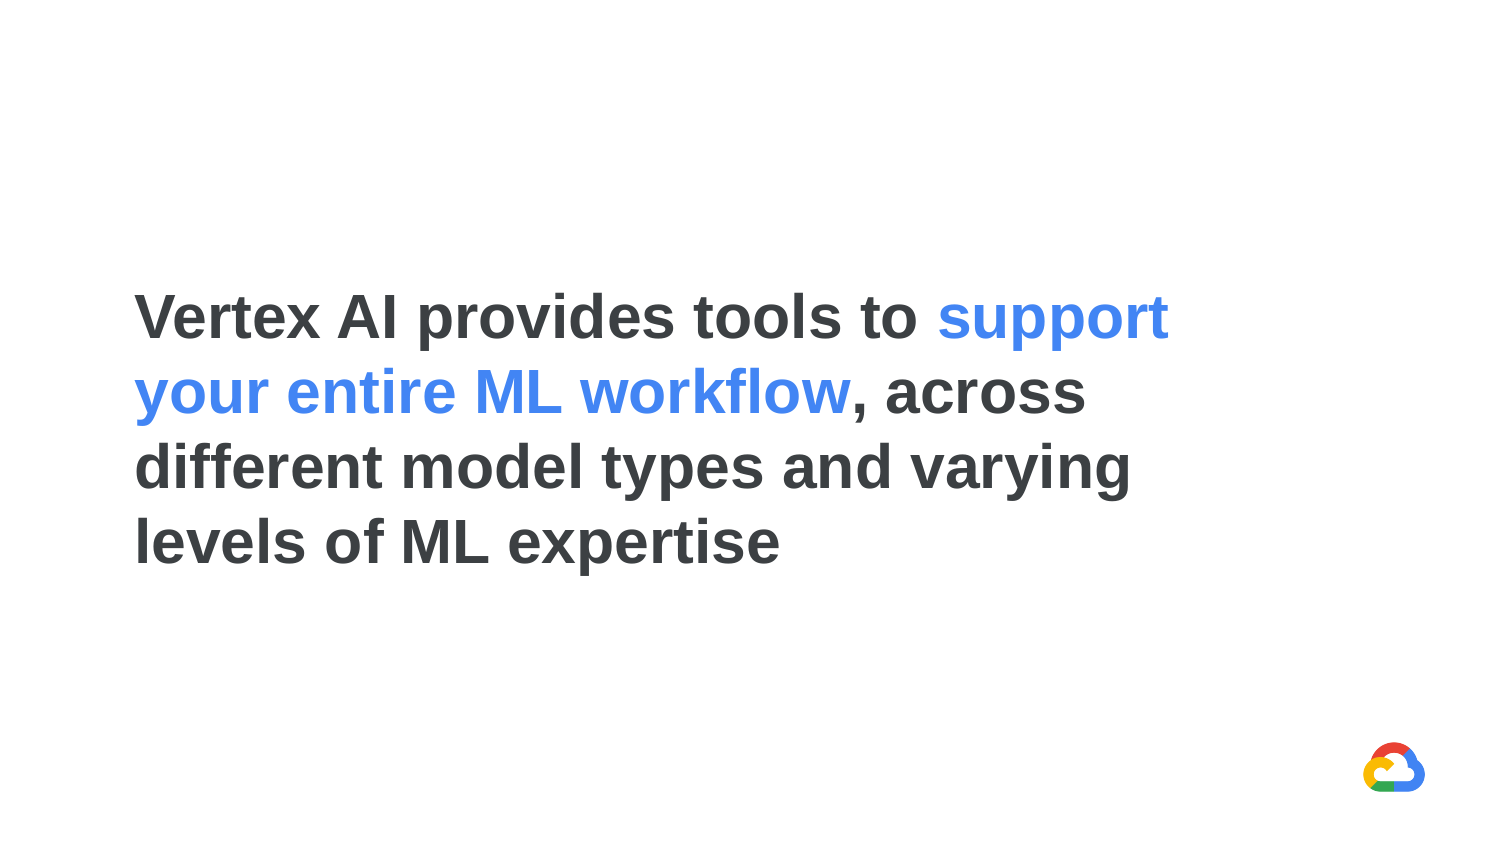

NDA
Vertex AI provides tools to support your entire ML workflow, across different model types and varying levels of ML expertise